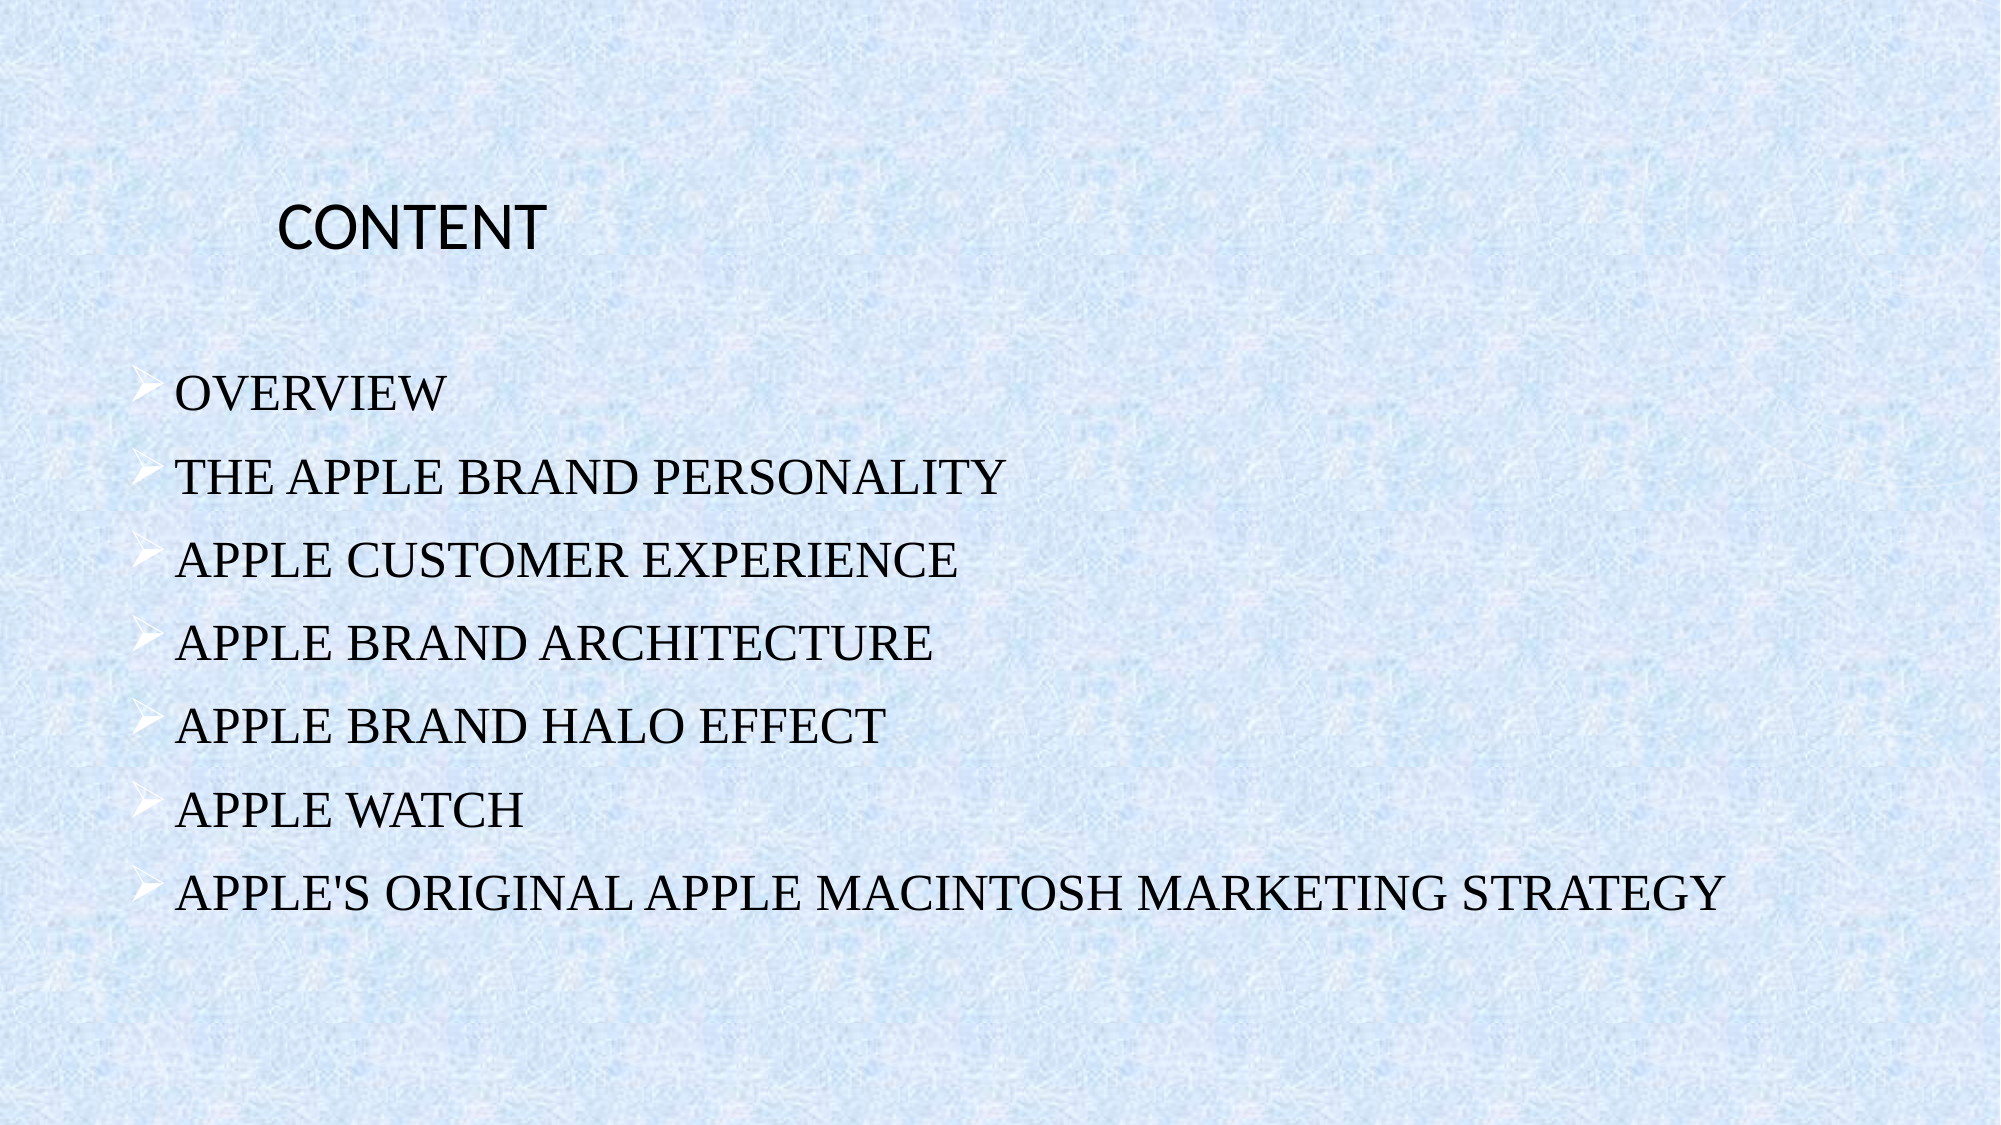

# CONTENT
OVERVIEW
THE APPLE BRAND PERSONALITY
APPLE CUSTOMER EXPERIENCE
APPLE BRAND ARCHITECTURE
APPLE BRAND HALO EFFECT
APPLE WATCH
APPLE'S ORIGINAL APPLE MACINTOSH MARKETING STRATEGY